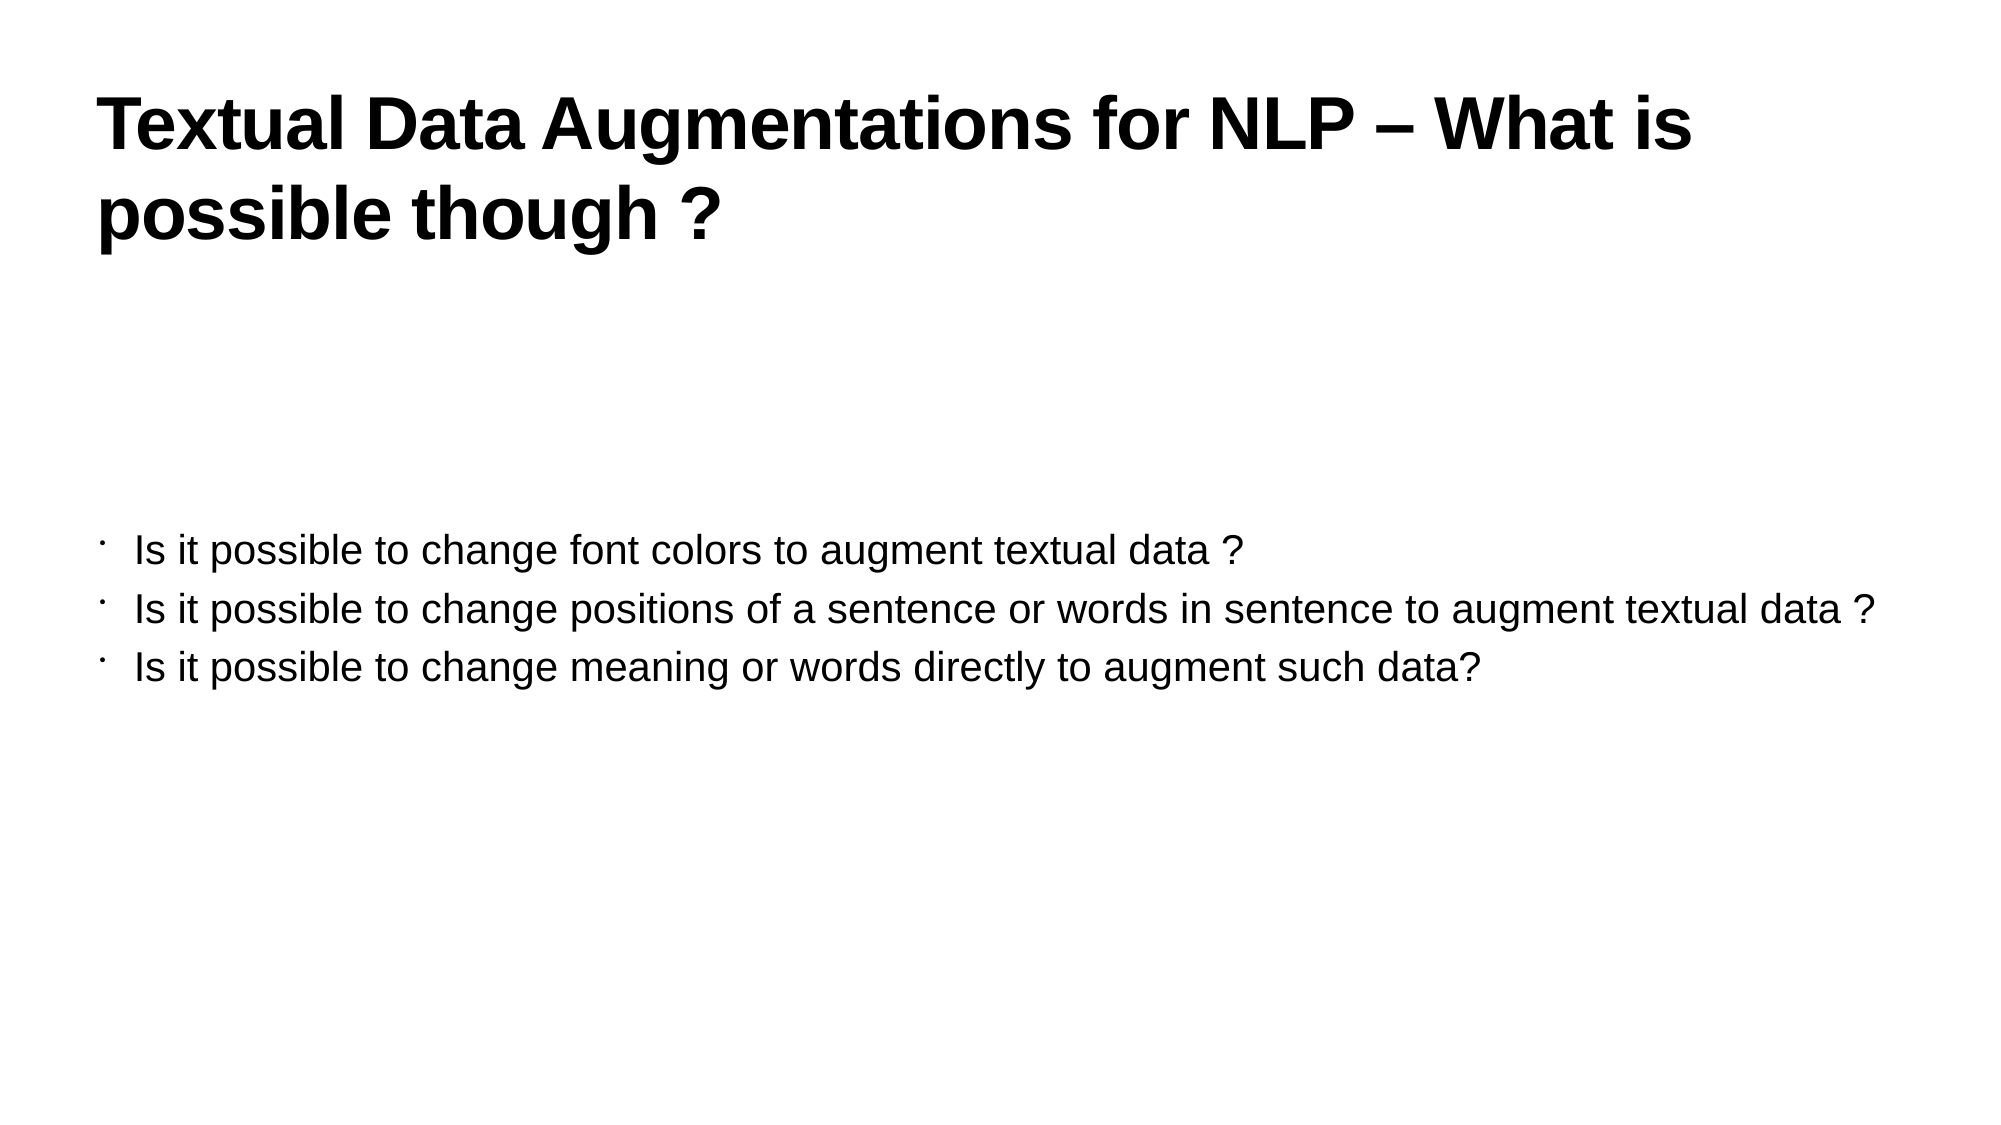

# Textual Data Augmentations for NLP – What is possible though ?
Is it possible to change font colors to augment textual data ?
Is it possible to change positions of a sentence or words in sentence to augment textual data ?
Is it possible to change meaning or words directly to augment such data?